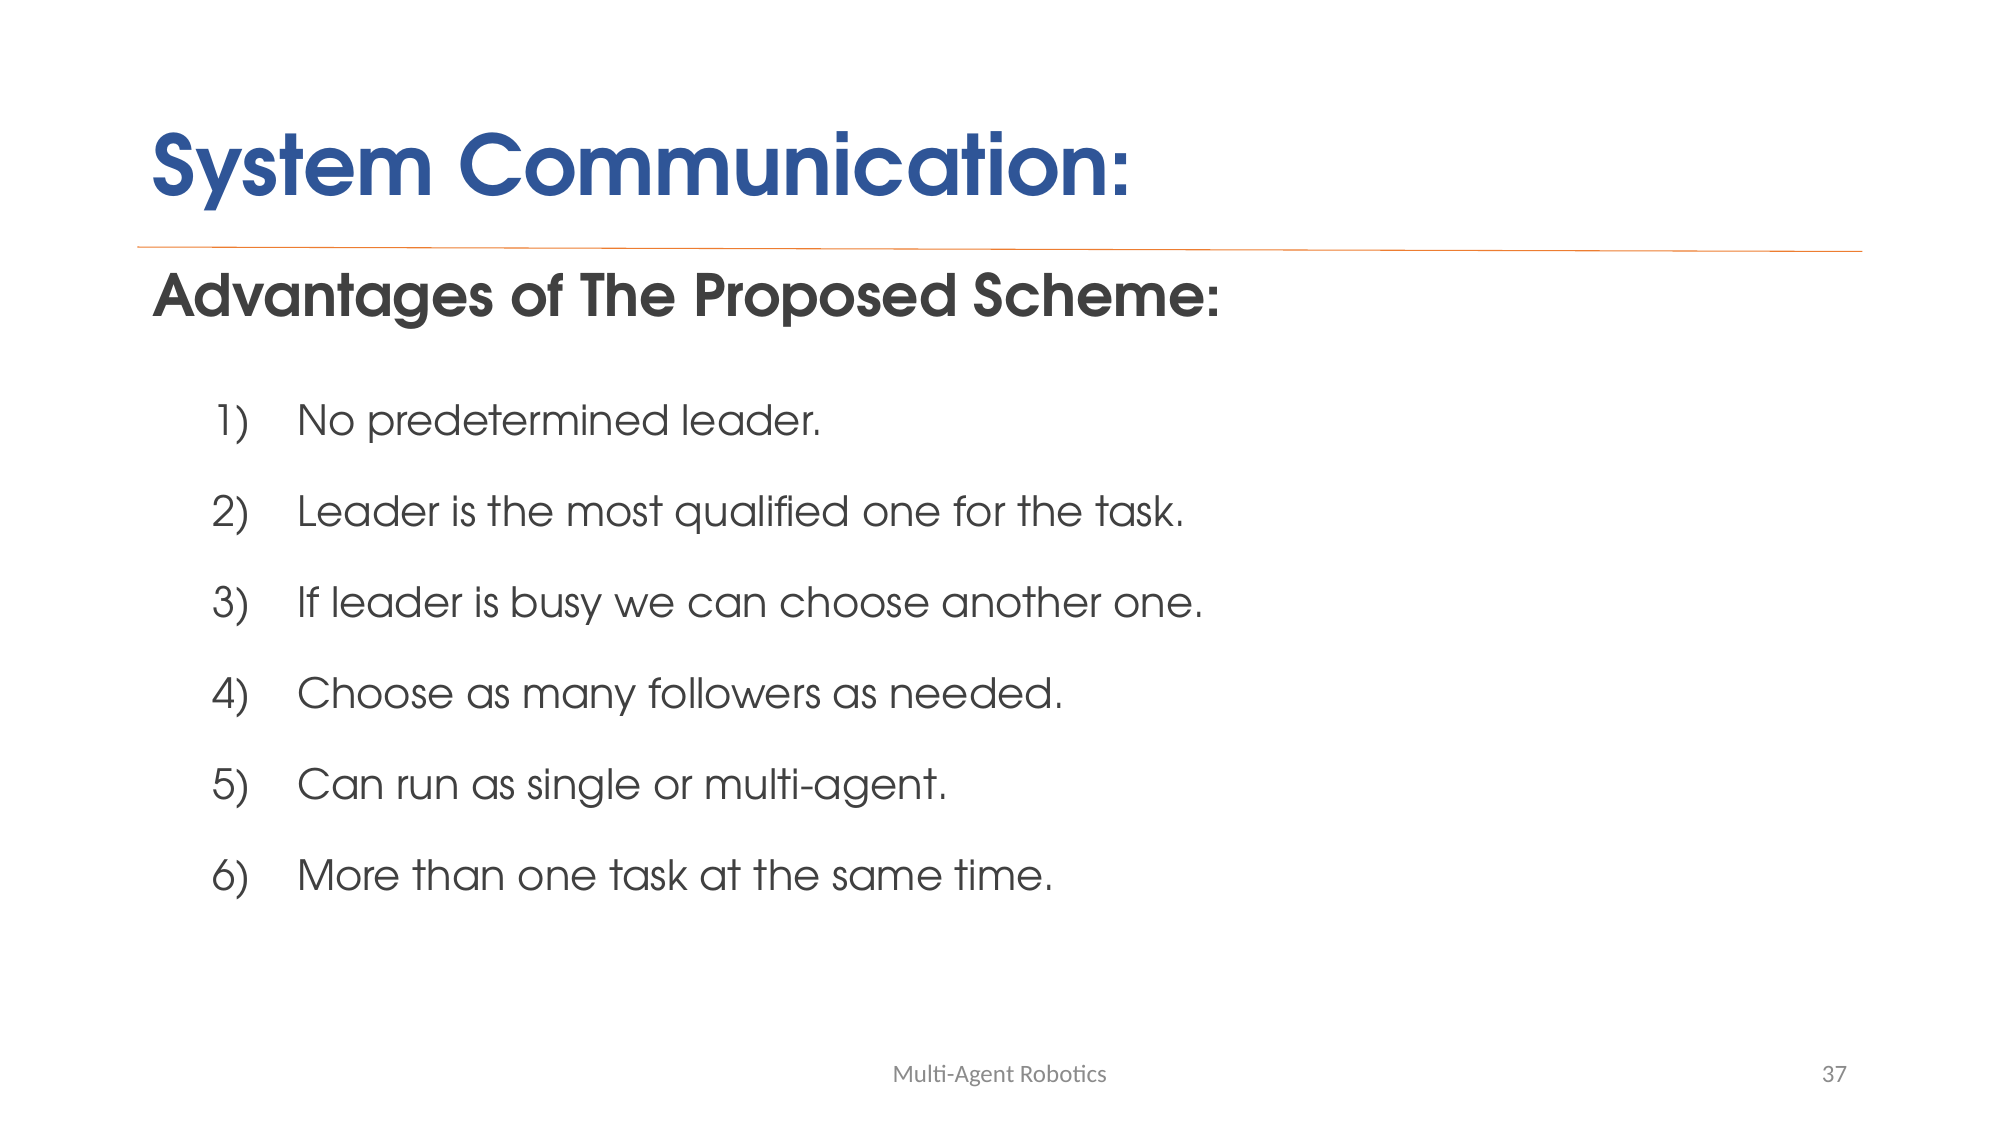

# System Communication:
Advantages of The Proposed Scheme:

No predetermined leader.
Leader is the most qualified one for the task.
If leader is busy we can choose another one.
Choose as many followers as needed.
Can run as single or multi-agent.
More than one task at the same time.

Multi-Agent Robotics
37